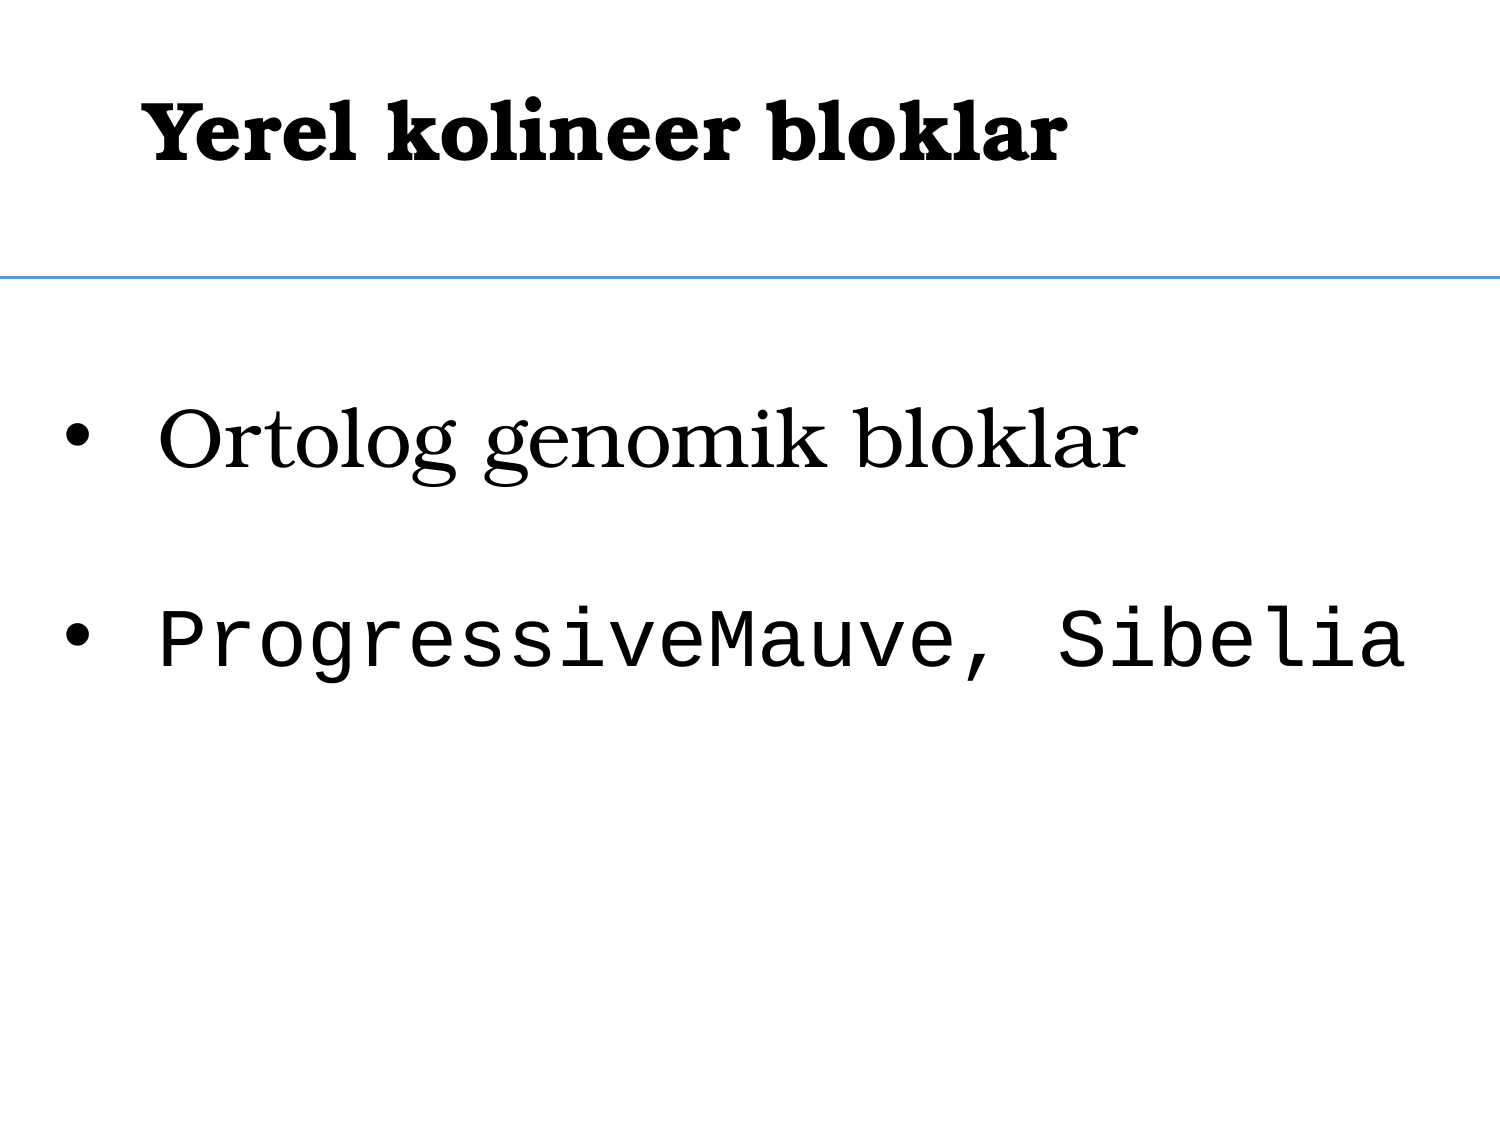

Yerel kolineer bloklar
Ortolog genomik bloklar

ProgressiveMauve, Sibelia